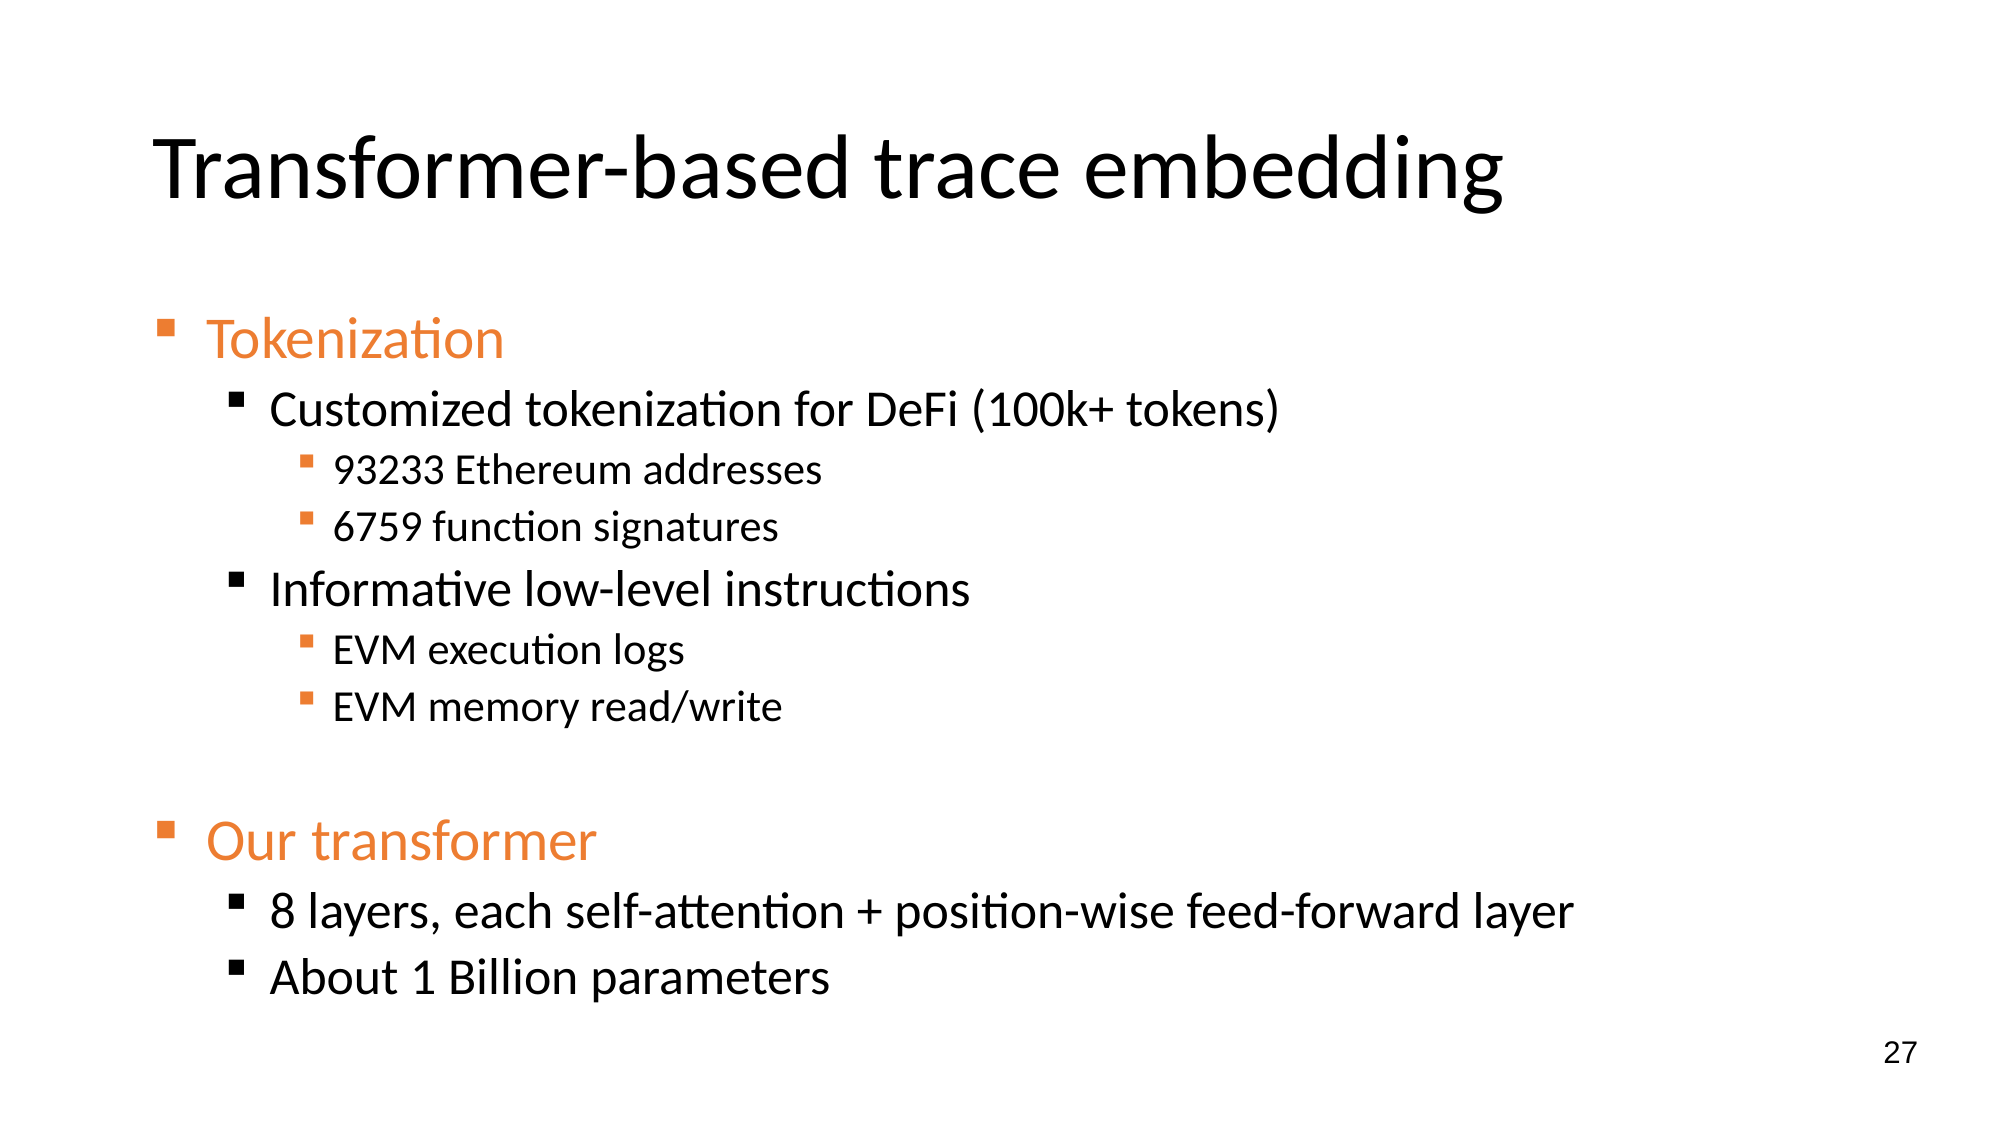

# Transformer-based trace embedding
Tokenization
Customized tokenization for DeFi (100k+ tokens)
93233 Ethereum addresses
6759 function signatures
Informative low-level instructions
EVM execution logs
EVM memory read/write

Our transformer
8 layers, each self-attention + position-wise feed-forward layer
About 1 Billion parameters
27